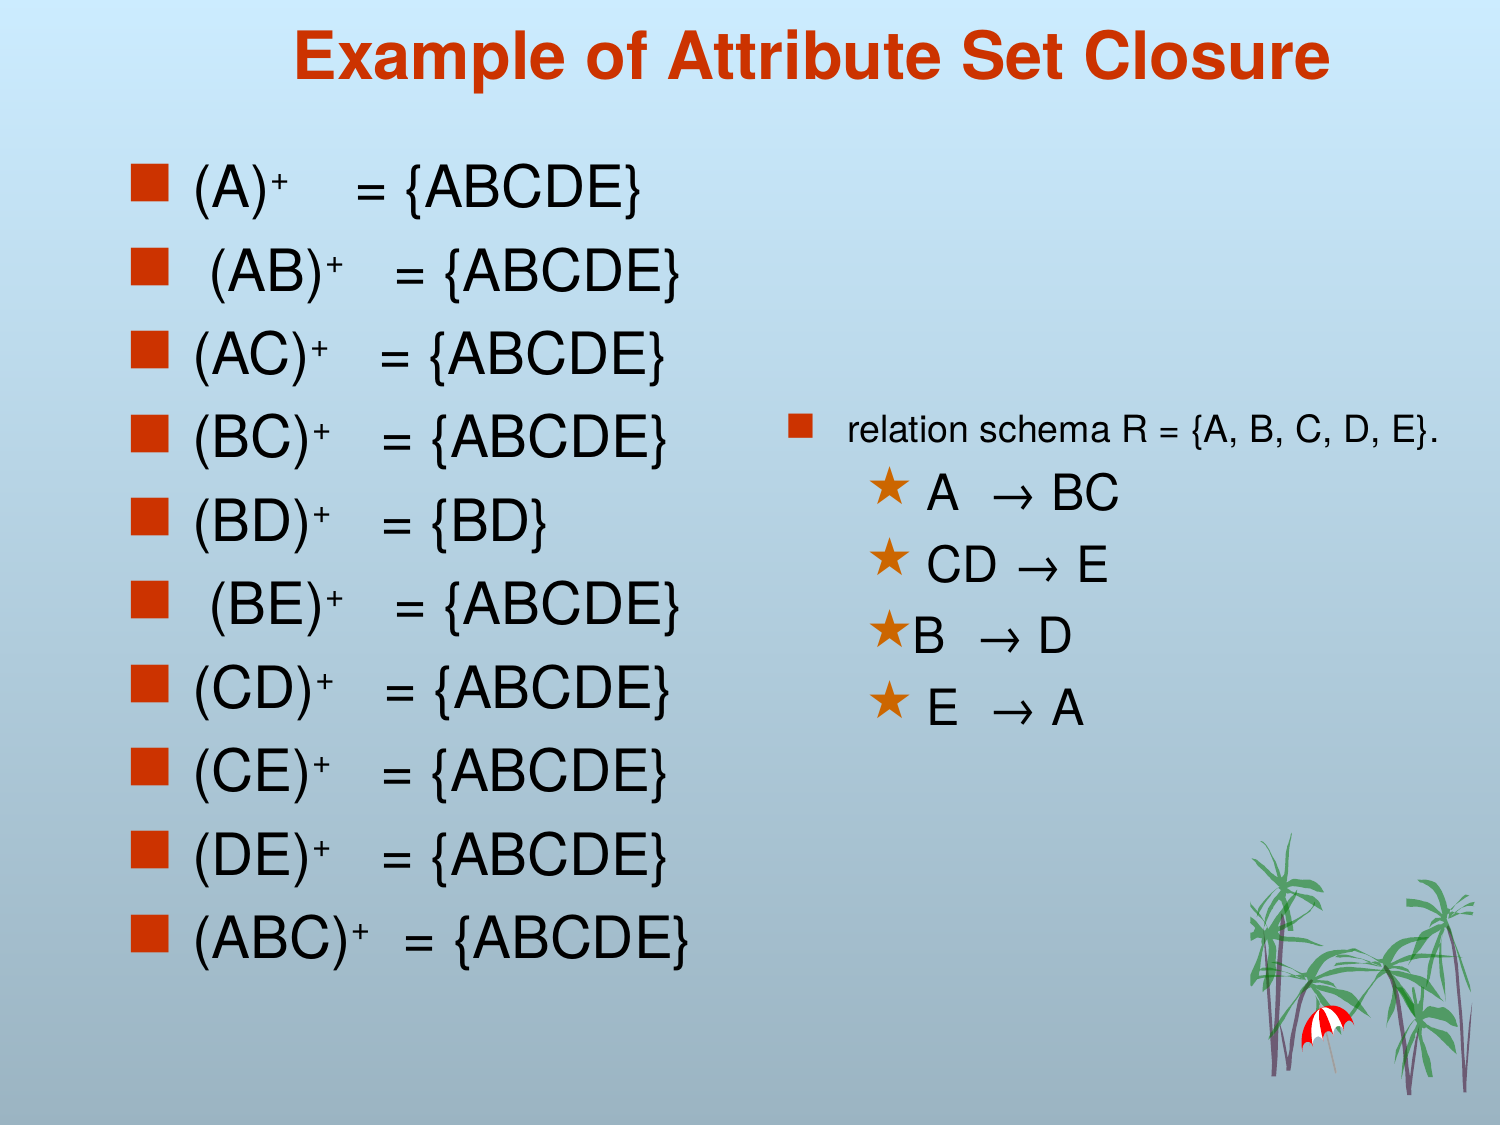

# Example of Attribute Set Closure
(A)+    = {ABCDE}
 (AB)+   = {ABCDE}
(AC)+   = {ABCDE}
(BC)+   = {ABCDE}
(BD)+   = {BD}
 (BE)+   = {ABCDE}
(CD)+   = {ABCDE}
(CE)+   = {ABCDE}
(DE)+   = {ABCDE}
(ABC)+  = {ABCDE}

relation schema R = {A, B, C, D, E}.
 A  → BC
 CD → E
B  → D
 E  → A